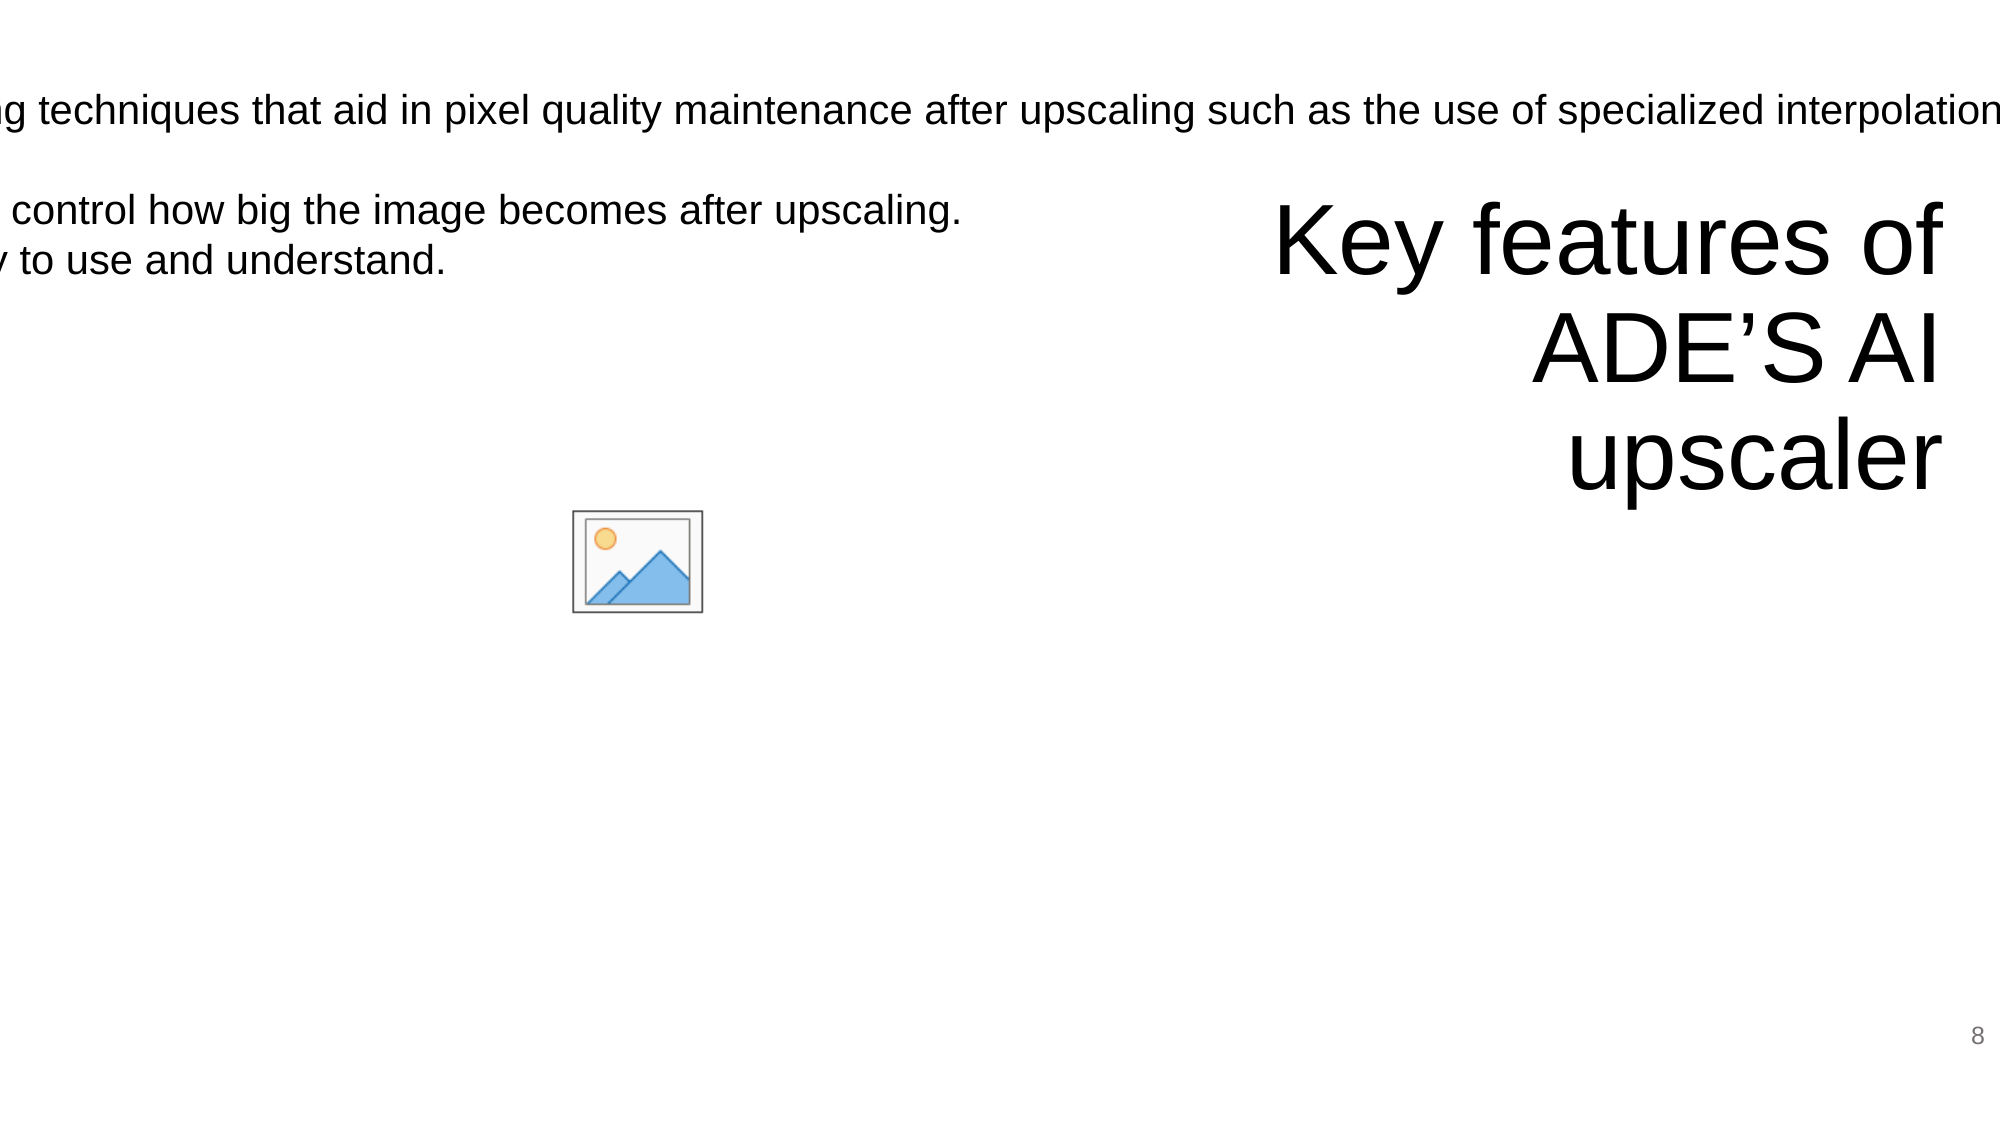

# Key features of ADE’S AI upscaler
Super resolution resampling: This means the AI makes use of resampling techniques that aid in pixel quality maintenance after upscaling such as the use of specialized interpolation techniques for image preservation.

Factor based scaling: This means factors are applied when upscaling to control how big the image becomes after upscaling.
Simple and friendly user interface: This means the user interface is easy to use and understand.

8